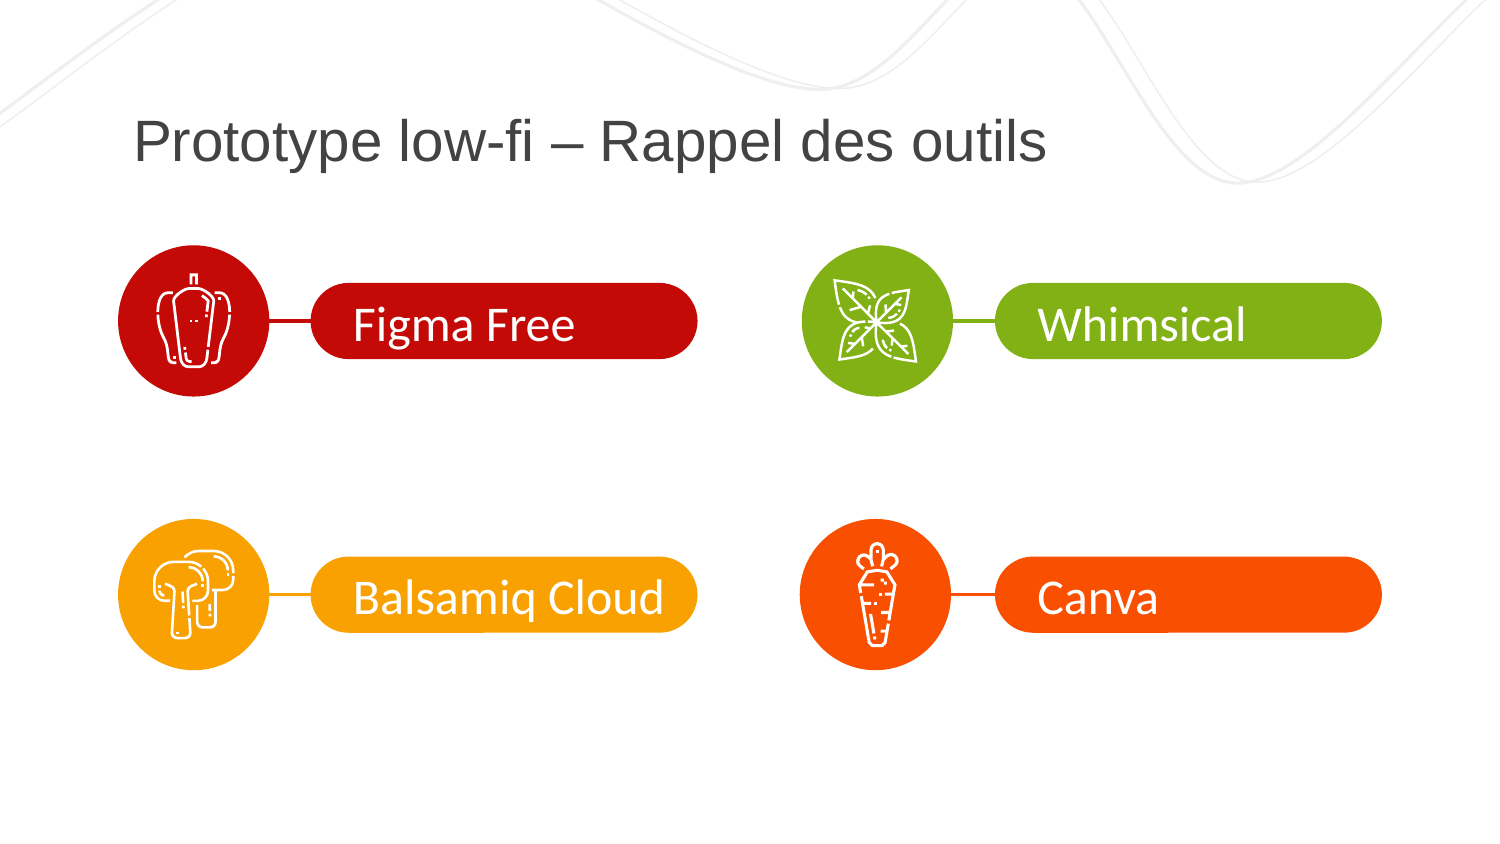

# Prototype low-fi – Rappel des outils

Figma Free
Whimsical

Balsamiq Cloud
Canva